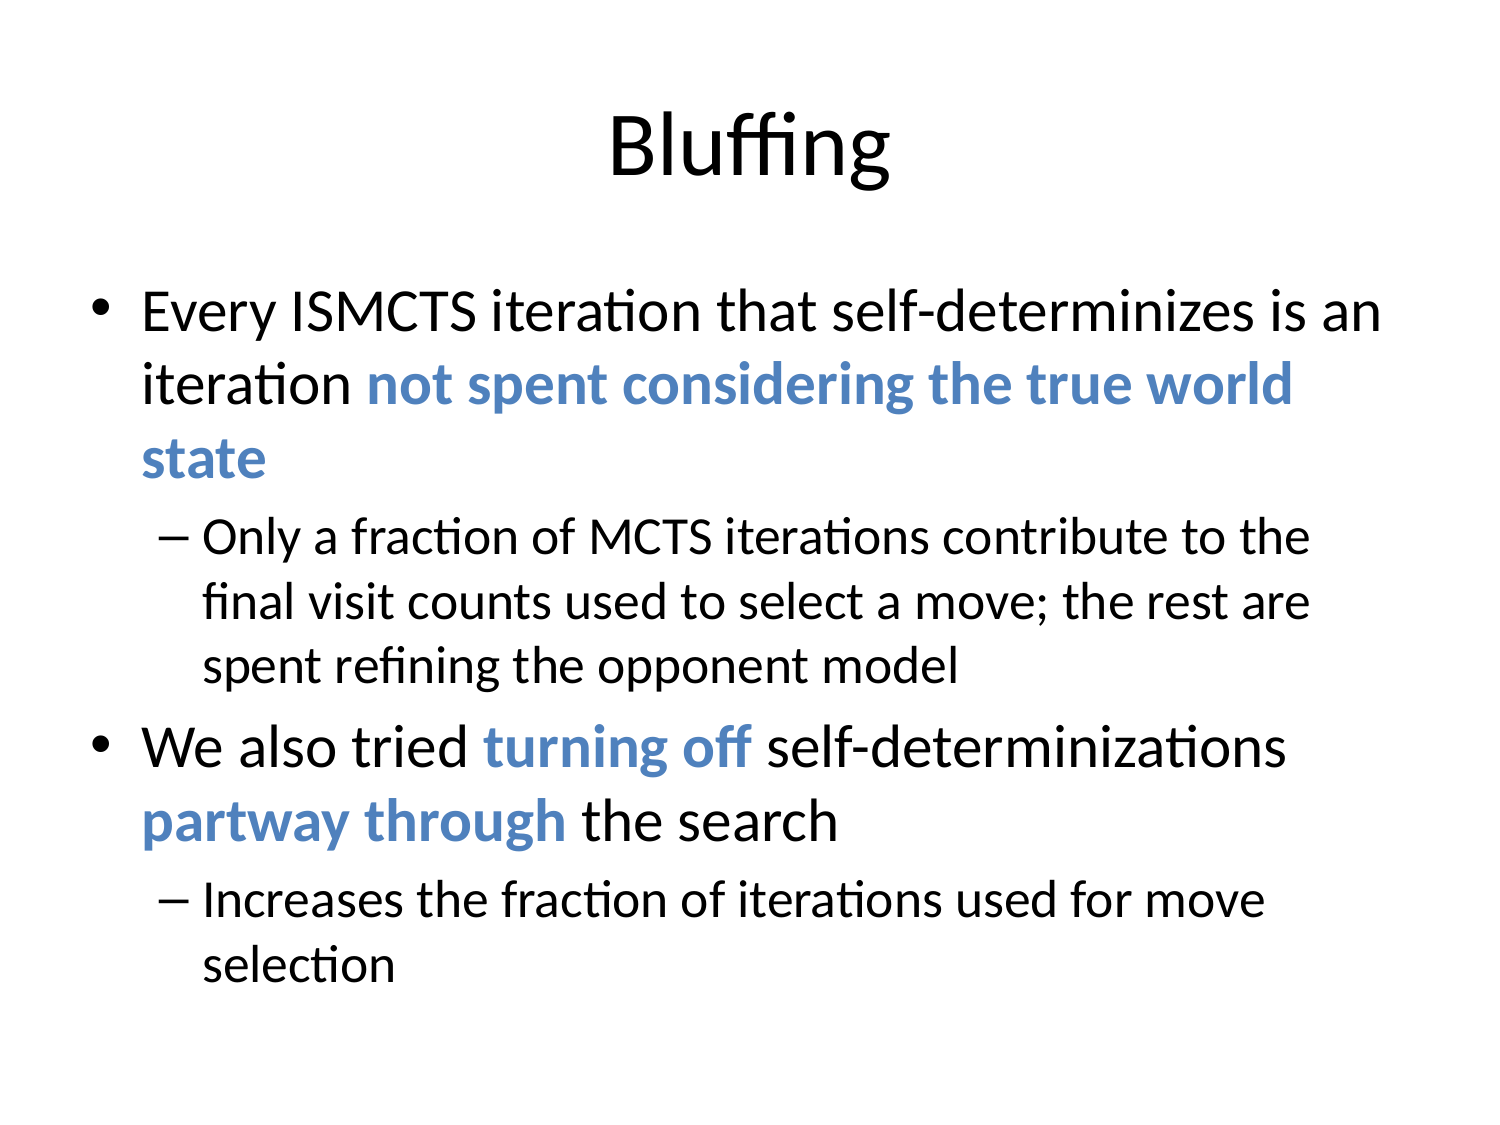

# Bluffing
Every ISMCTS iteration that self-determinizes is an iteration not spent considering the true world state
Only a fraction of MCTS iterations contribute to the final visit counts used to select a move; the rest are spent refining the opponent model
We also tried turning off self-determinizations partway through the search
Increases the fraction of iterations used for move selection